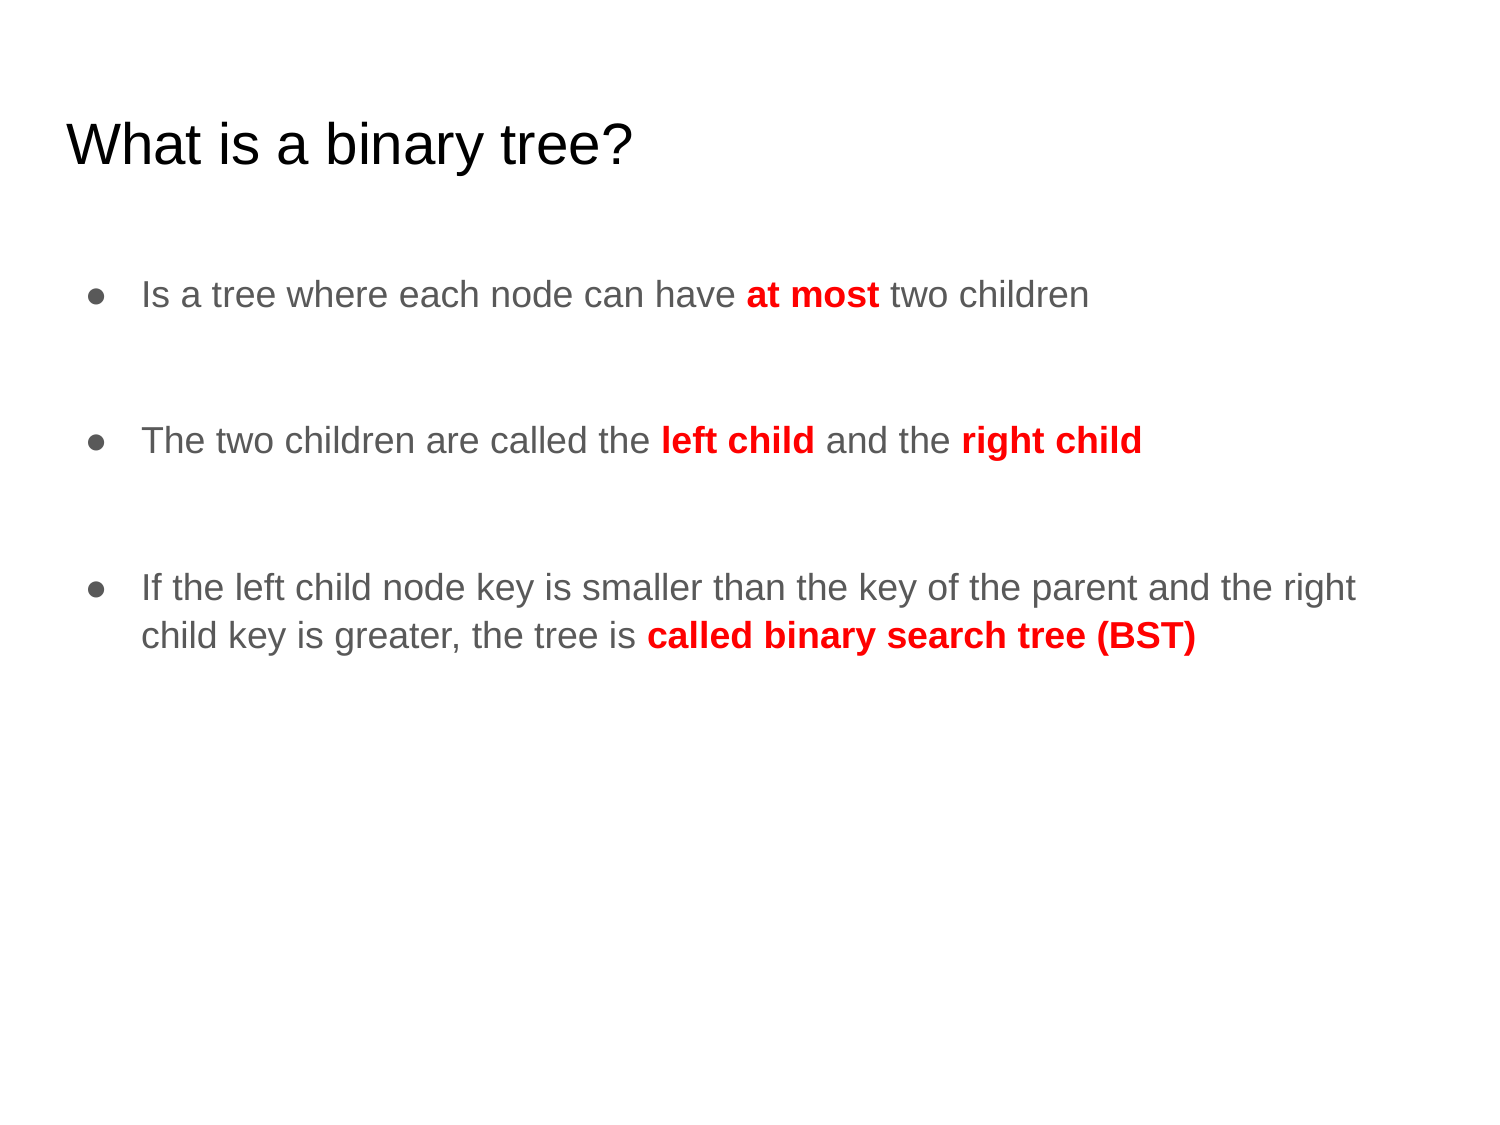

# What is a binary tree?
Is a tree where each node can have at most two children

The two children are called the left child and the right child

If the left child node key is smaller than the key of the parent and the right child key is greater, the tree is called binary search tree (BST)